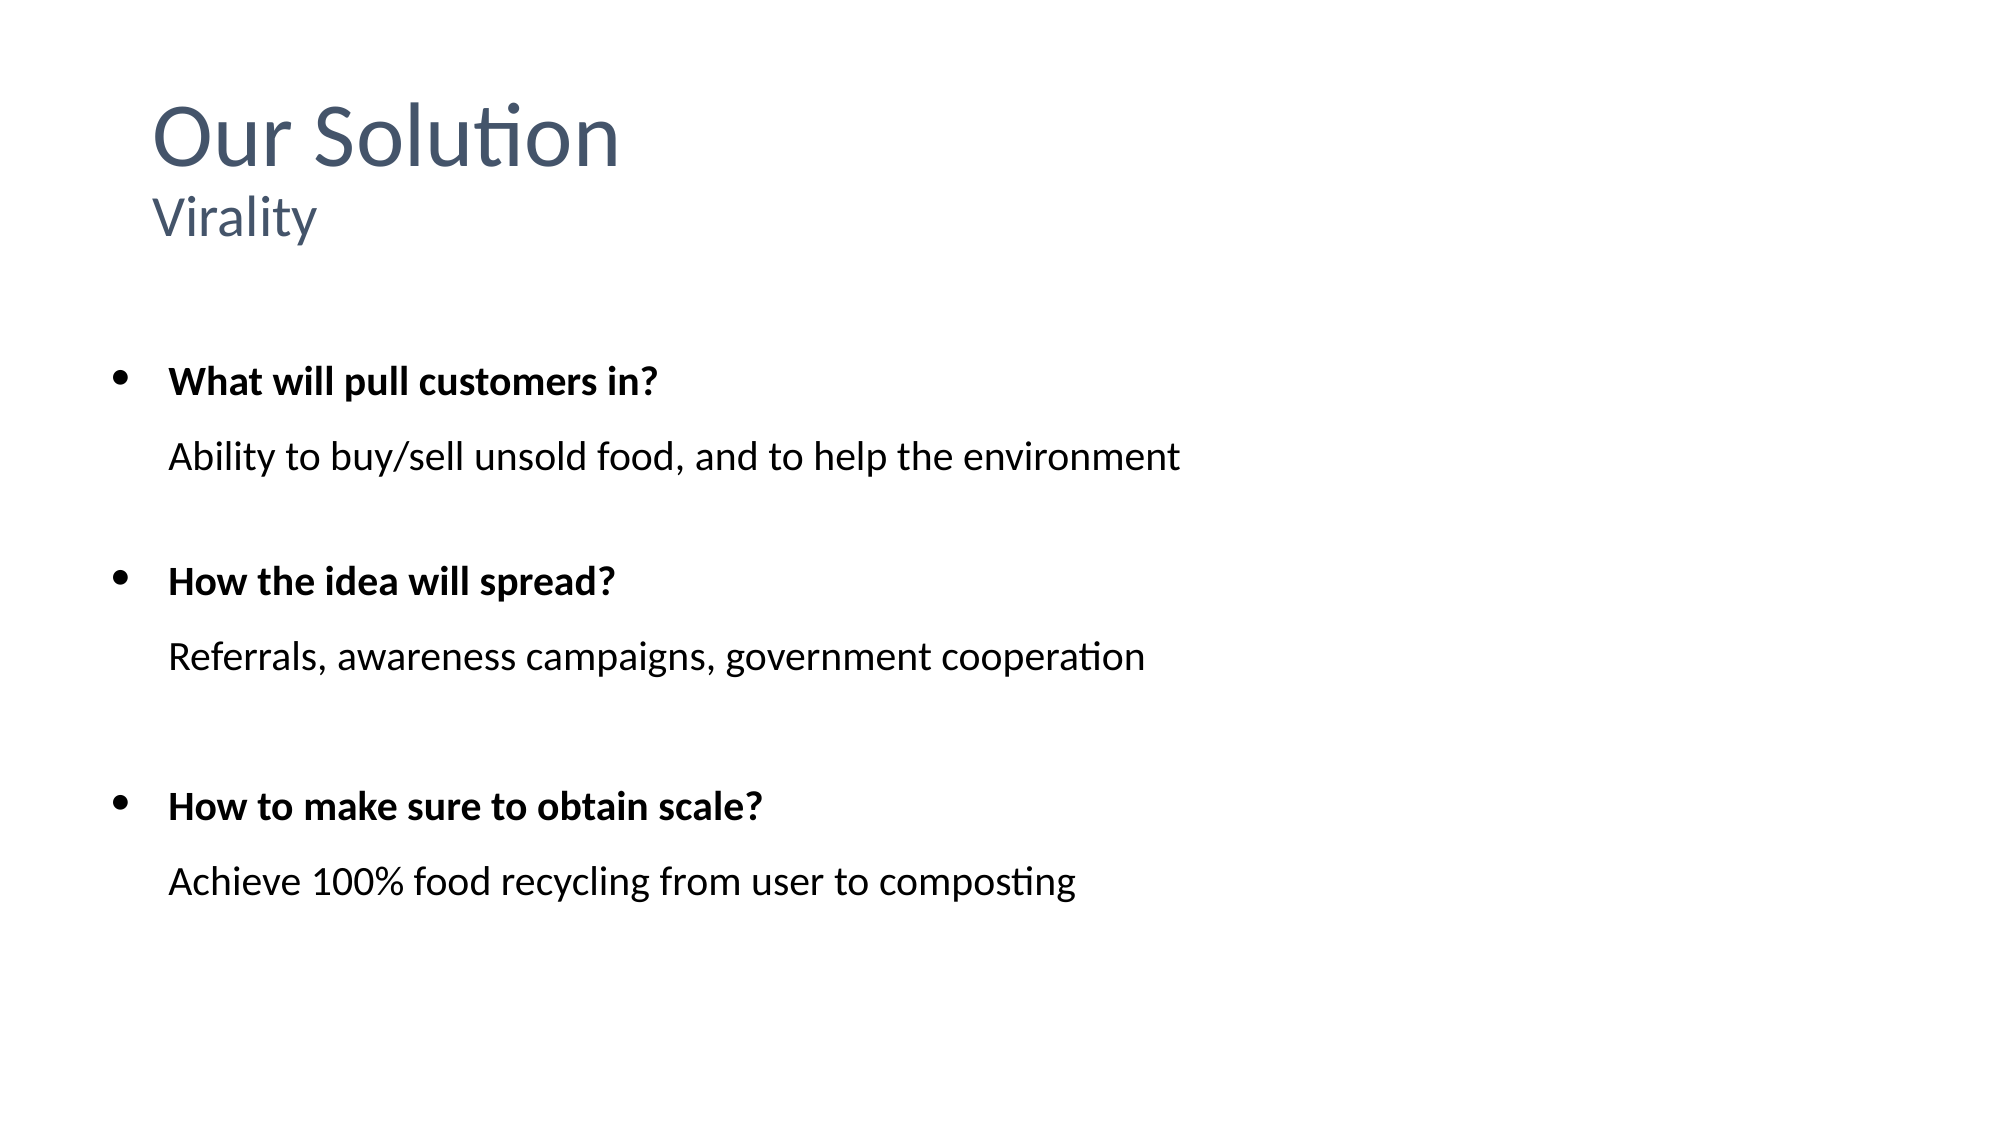

# Our Solution
Virality
What will pull customers in?
Ability to buy/sell unsold food, and to help the environment
How the idea will spread?
Referrals, awareness campaigns, government cooperation

How to make sure to obtain scale?
Achieve 100% food recycling from user to composting